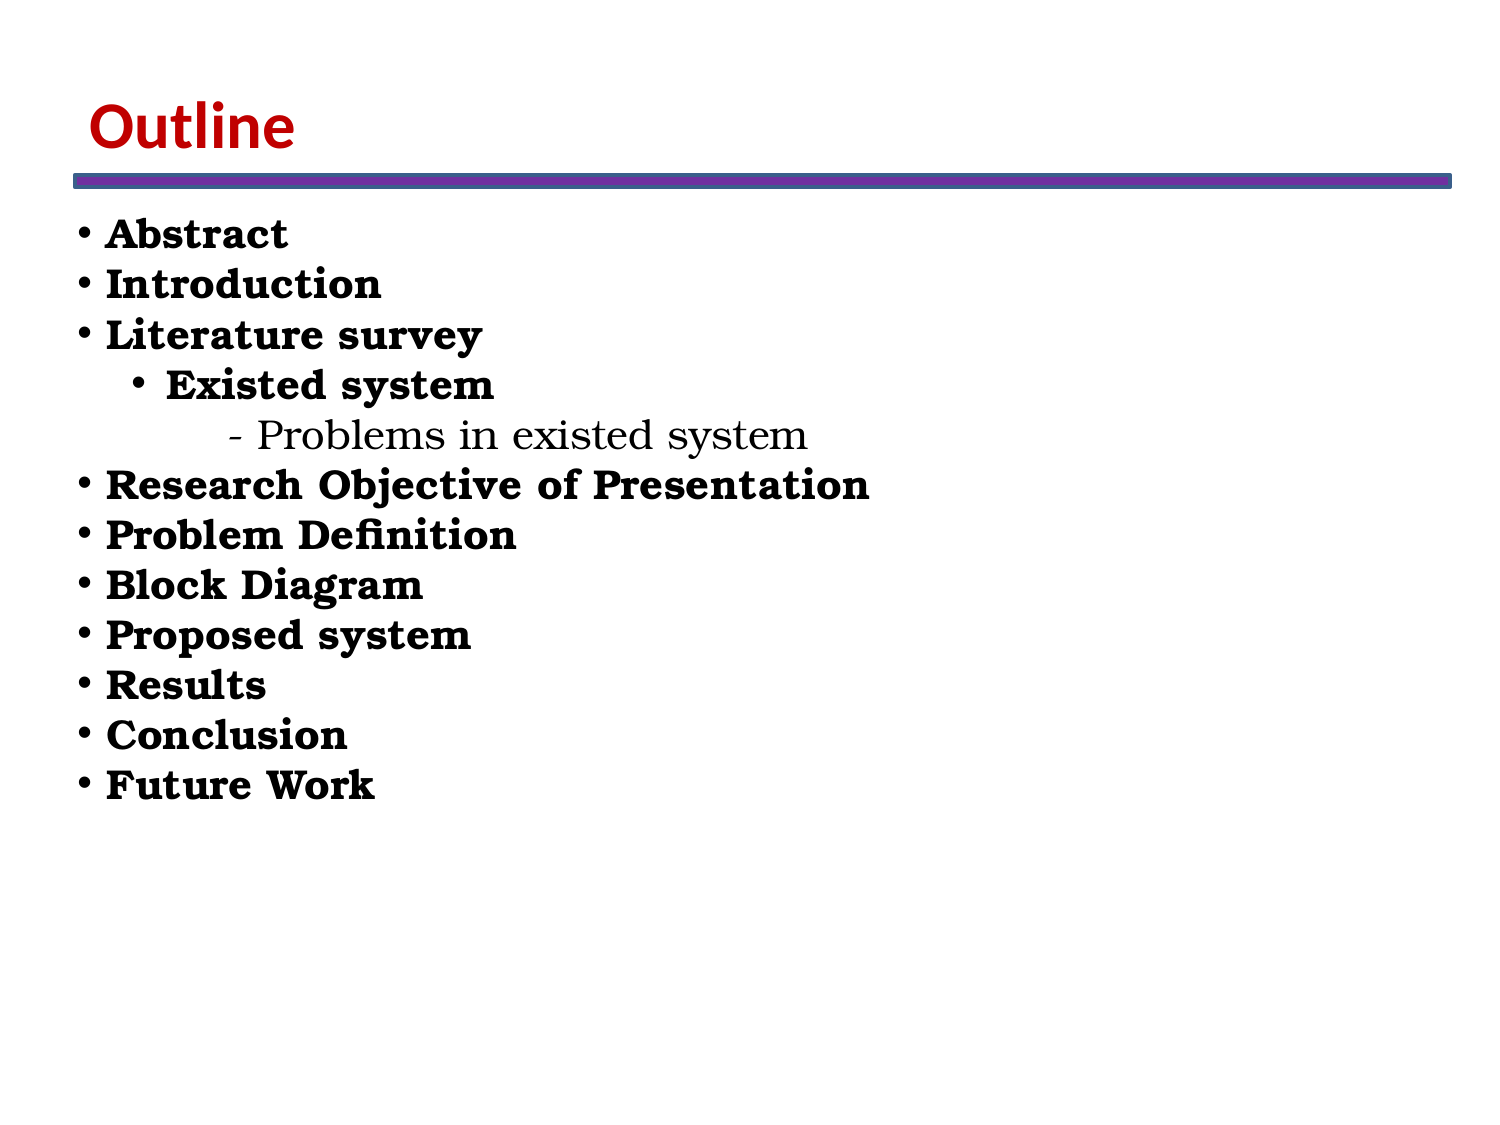

Outline

 Abstract
 Introduction
 Literature survey
 Existed system
- Problems in existed system
 Research Objective of Presentation
 Problem Definition
 Block Diagram
 Proposed system
 Results
 Conclusion
 Future Work